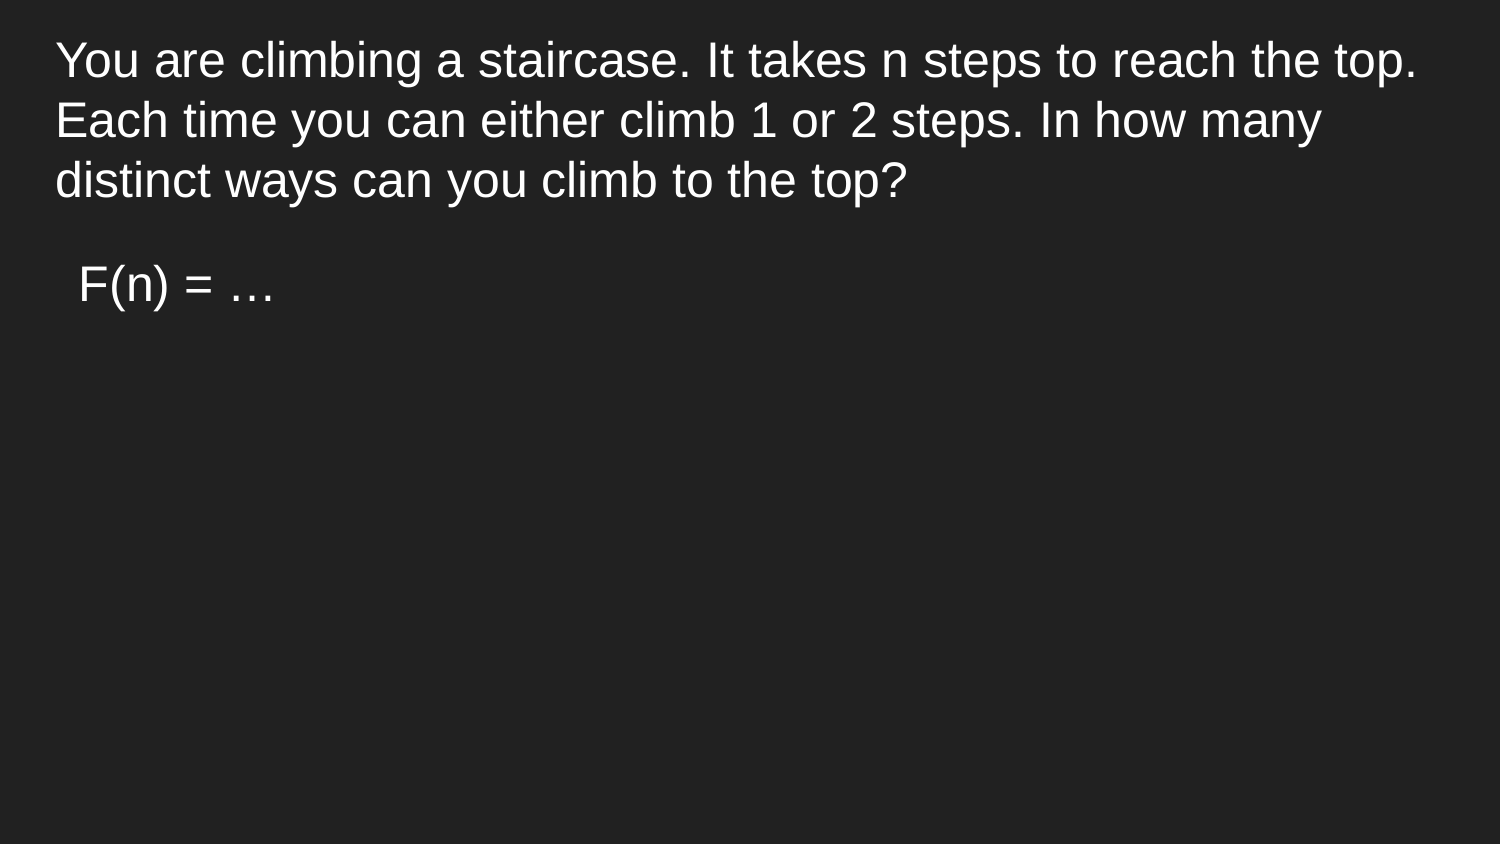

# You are climbing a staircase. It takes n steps to reach the top. Each time you can either climb 1 or 2 steps. In how many distinct ways can you climb to the top?
F(n) = …